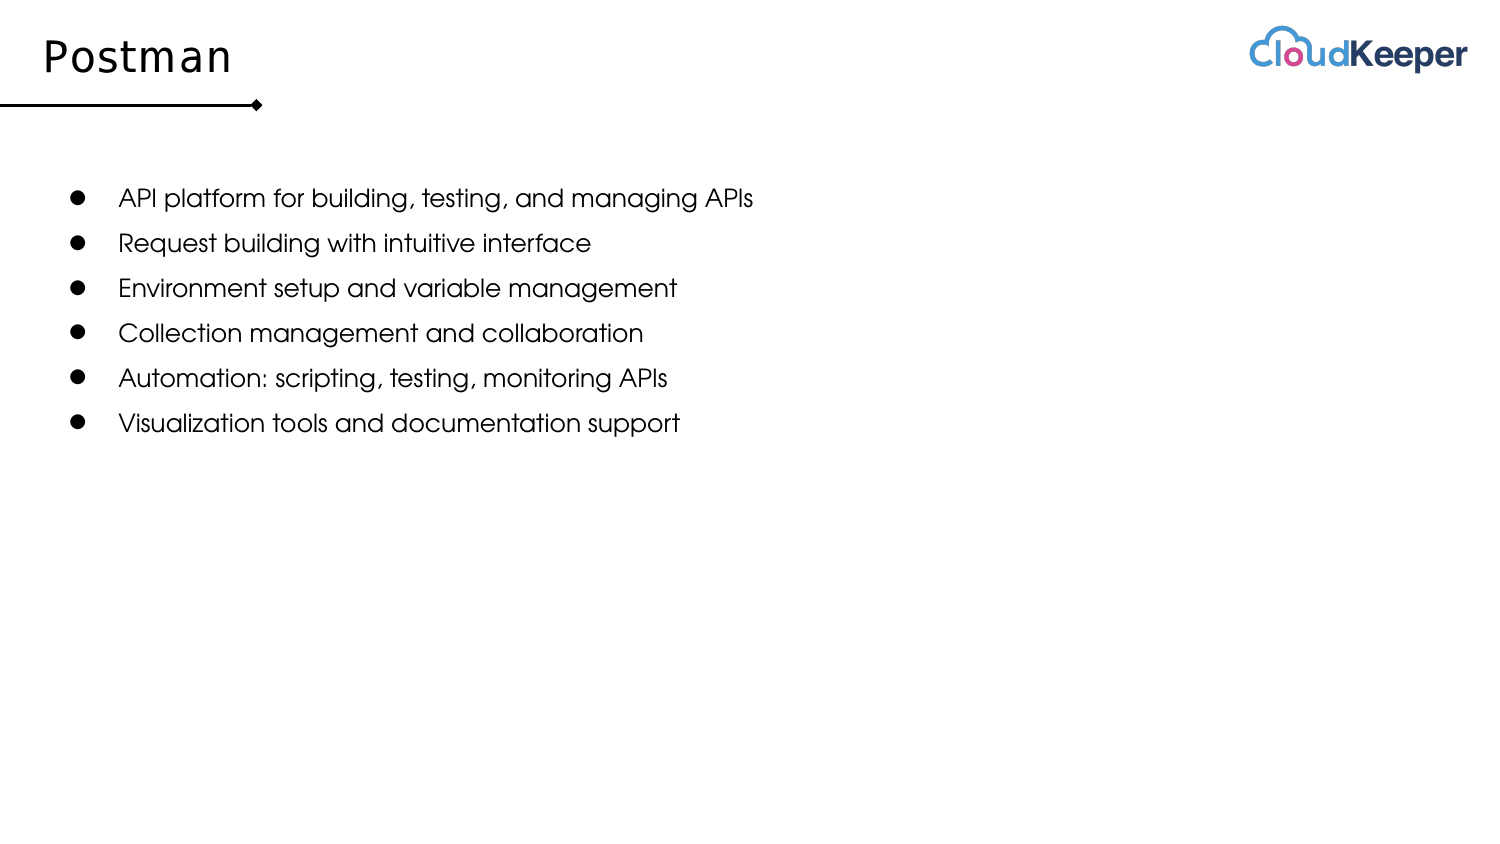

# Postman

API platform for building, testing, and managing APIs
Request building with intuitive interface
Environment setup and variable management
Collection management and collaboration
Automation: scripting, testing, monitoring APIs
Visualization tools and documentation support